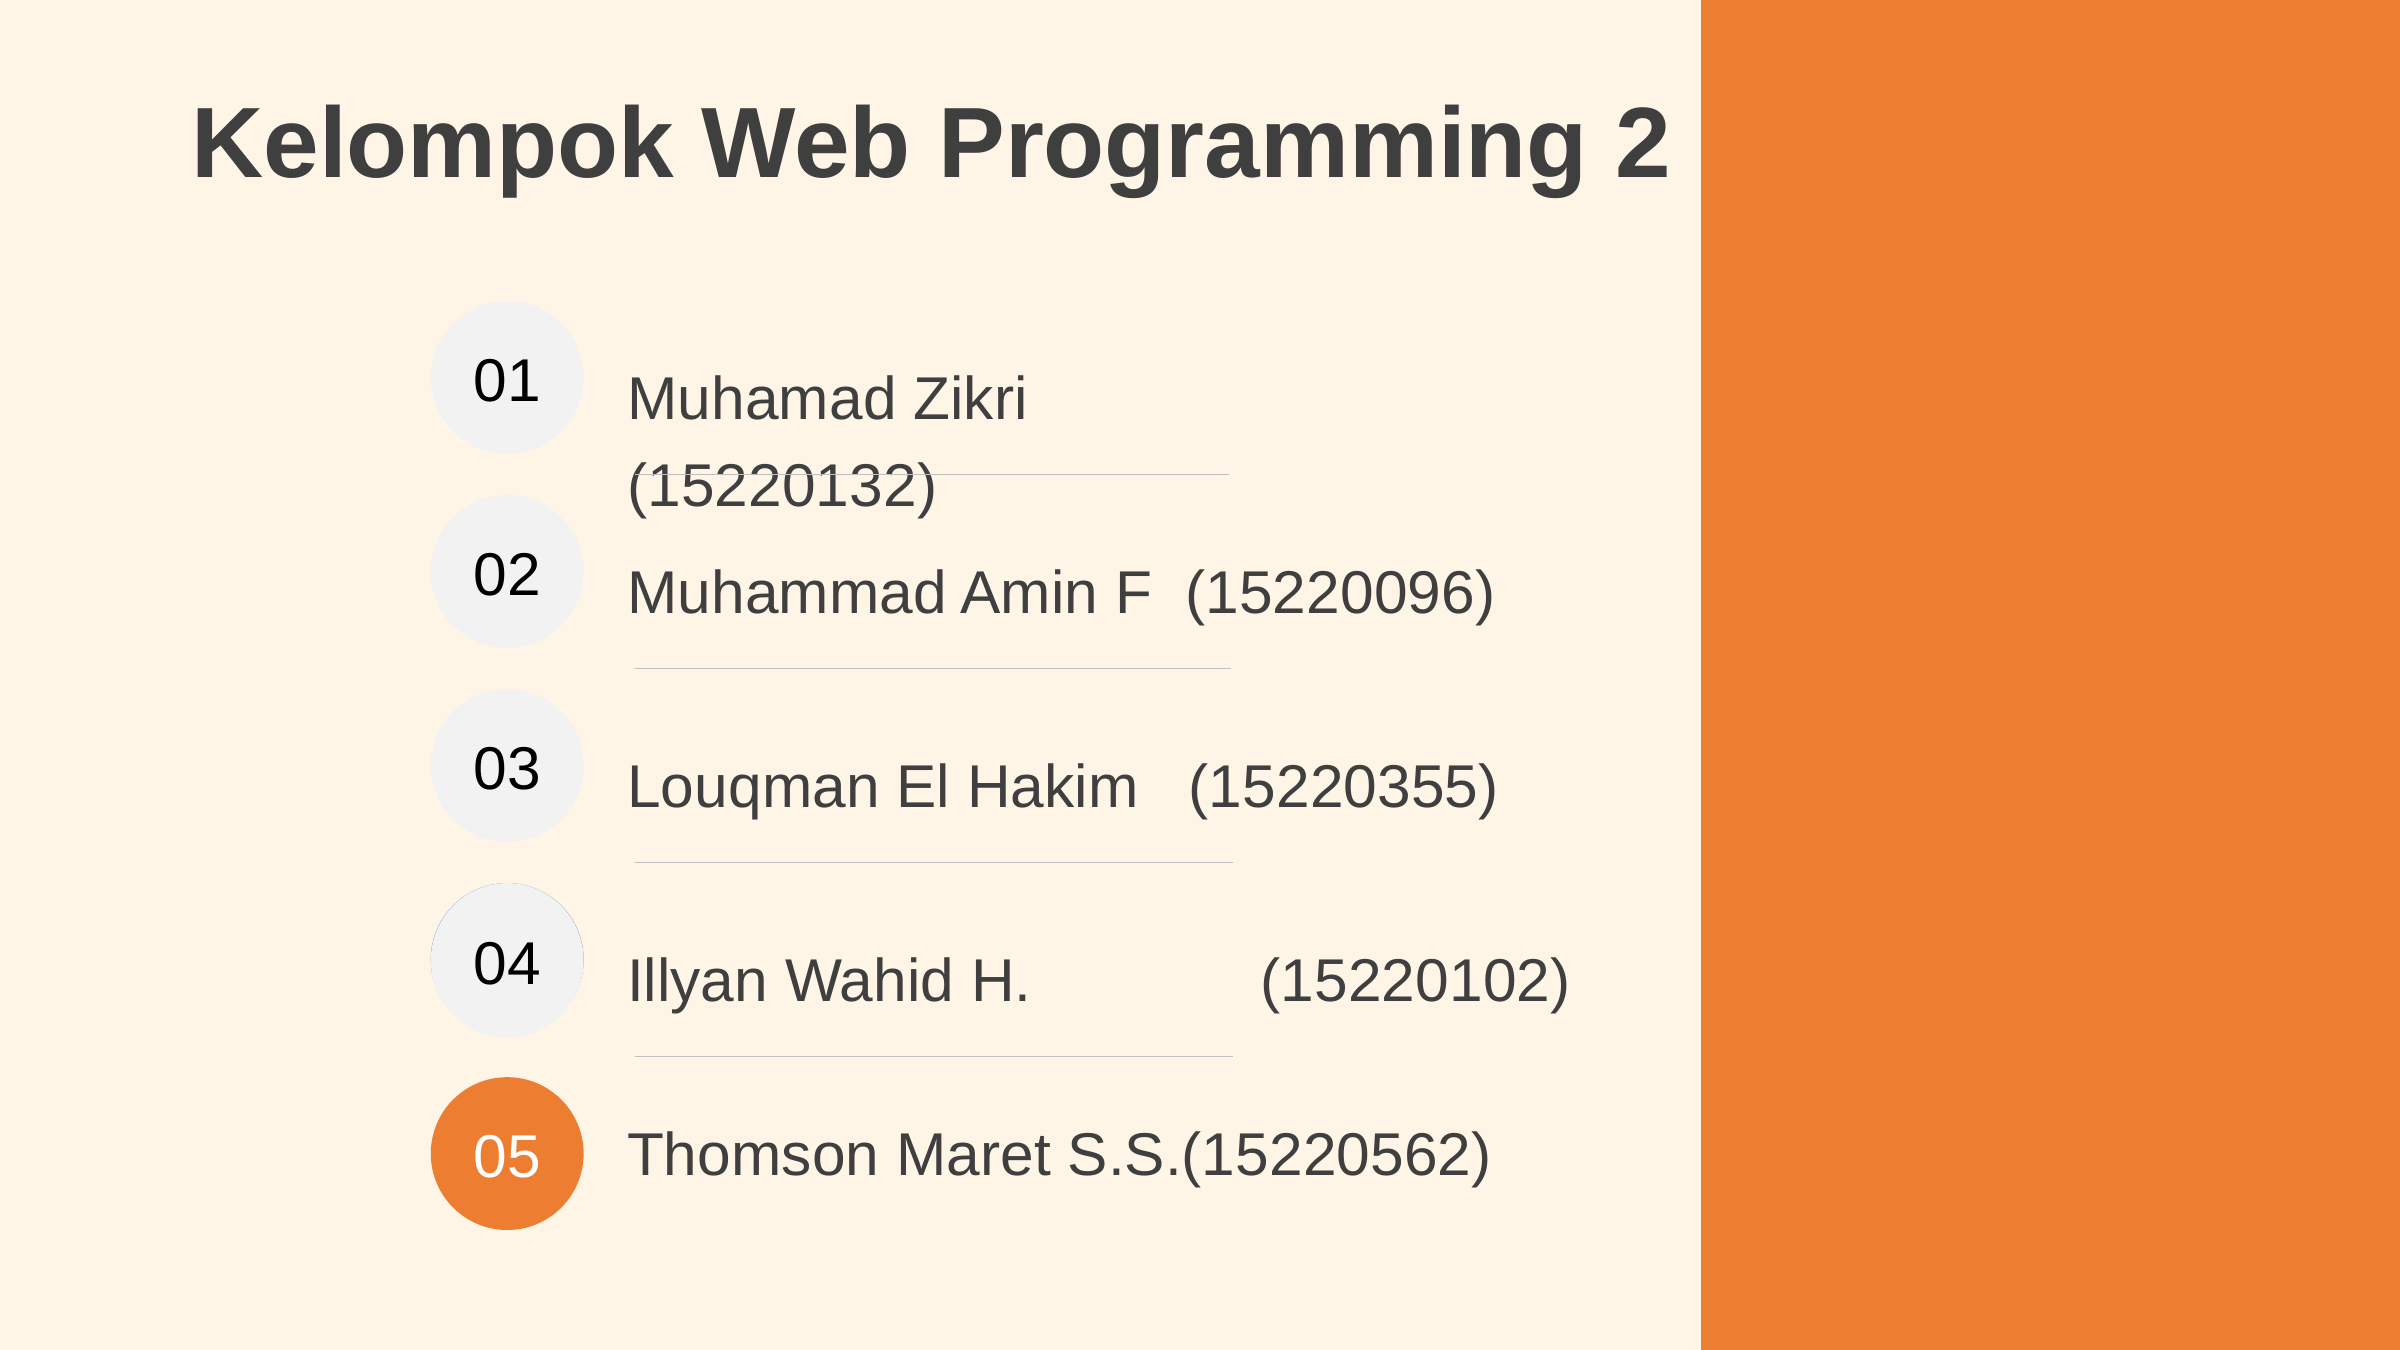

Kelompok Web Programming 2
01
Muhamad Zikri 		  (15220132)
02

Muhammad Amin F  (15220096)
03

Louqman El Hakim   (15220355)
04
Illyan Wahid H. 		  (15220102)

Thomson Maret S.S.(15220562)

04
05